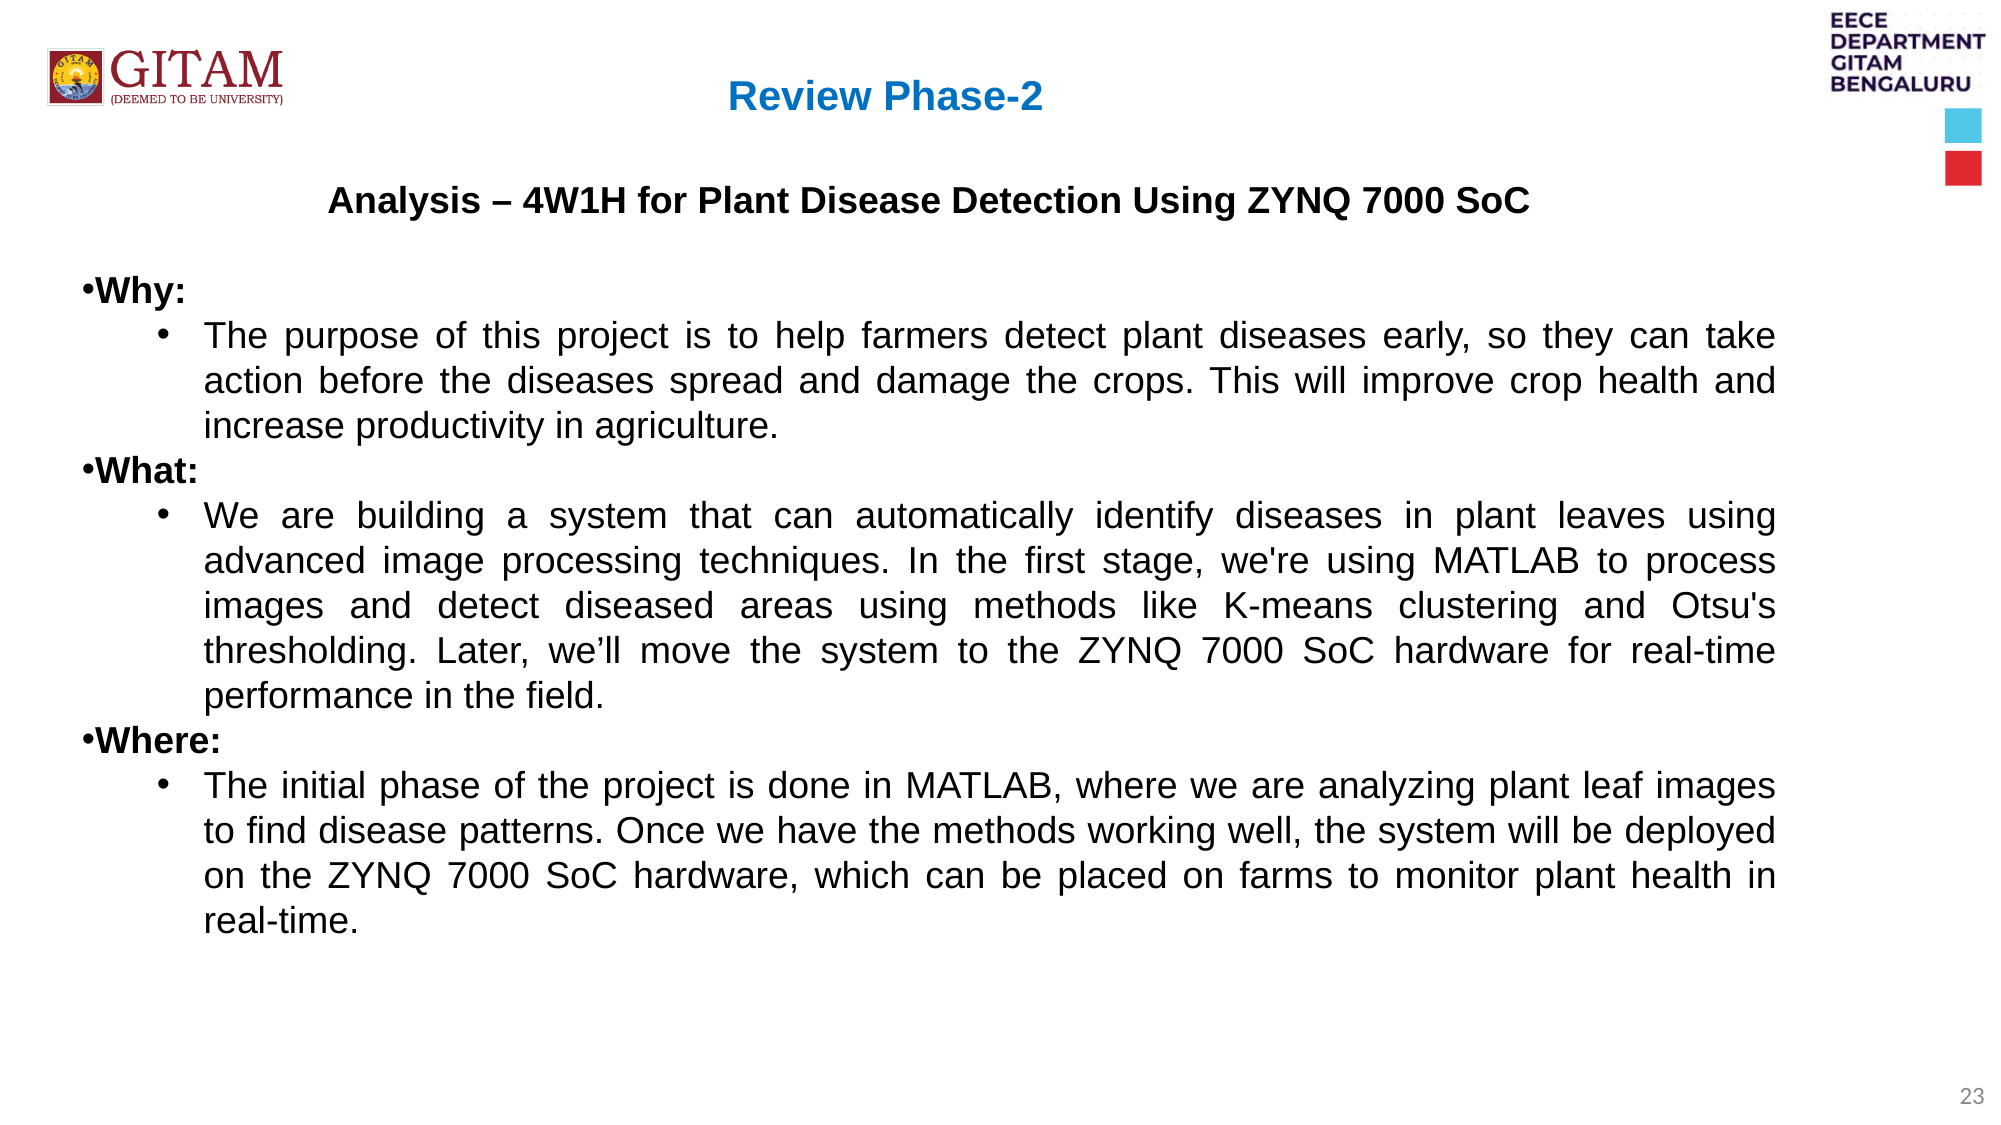

Review Phase-2
Analysis – 4W1H for Plant Disease Detection Using ZYNQ 7000 SoC

Why:
The purpose of this project is to help farmers detect plant diseases early, so they can take action before the diseases spread and damage the crops. This will improve crop health and increase productivity in agriculture.
What:
We are building a system that can automatically identify diseases in plant leaves using advanced image processing techniques. In the first stage, we're using MATLAB to process images and detect diseased areas using methods like K-means clustering and Otsu's thresholding. Later, we’ll move the system to the ZYNQ 7000 SoC hardware for real-time performance in the field.
Where:
The initial phase of the project is done in MATLAB, where we are analyzing plant leaf images to find disease patterns. Once we have the methods working well, the system will be deployed on the ZYNQ 7000 SoC hardware, which can be placed on farms to monitor plant health in real-time.
23